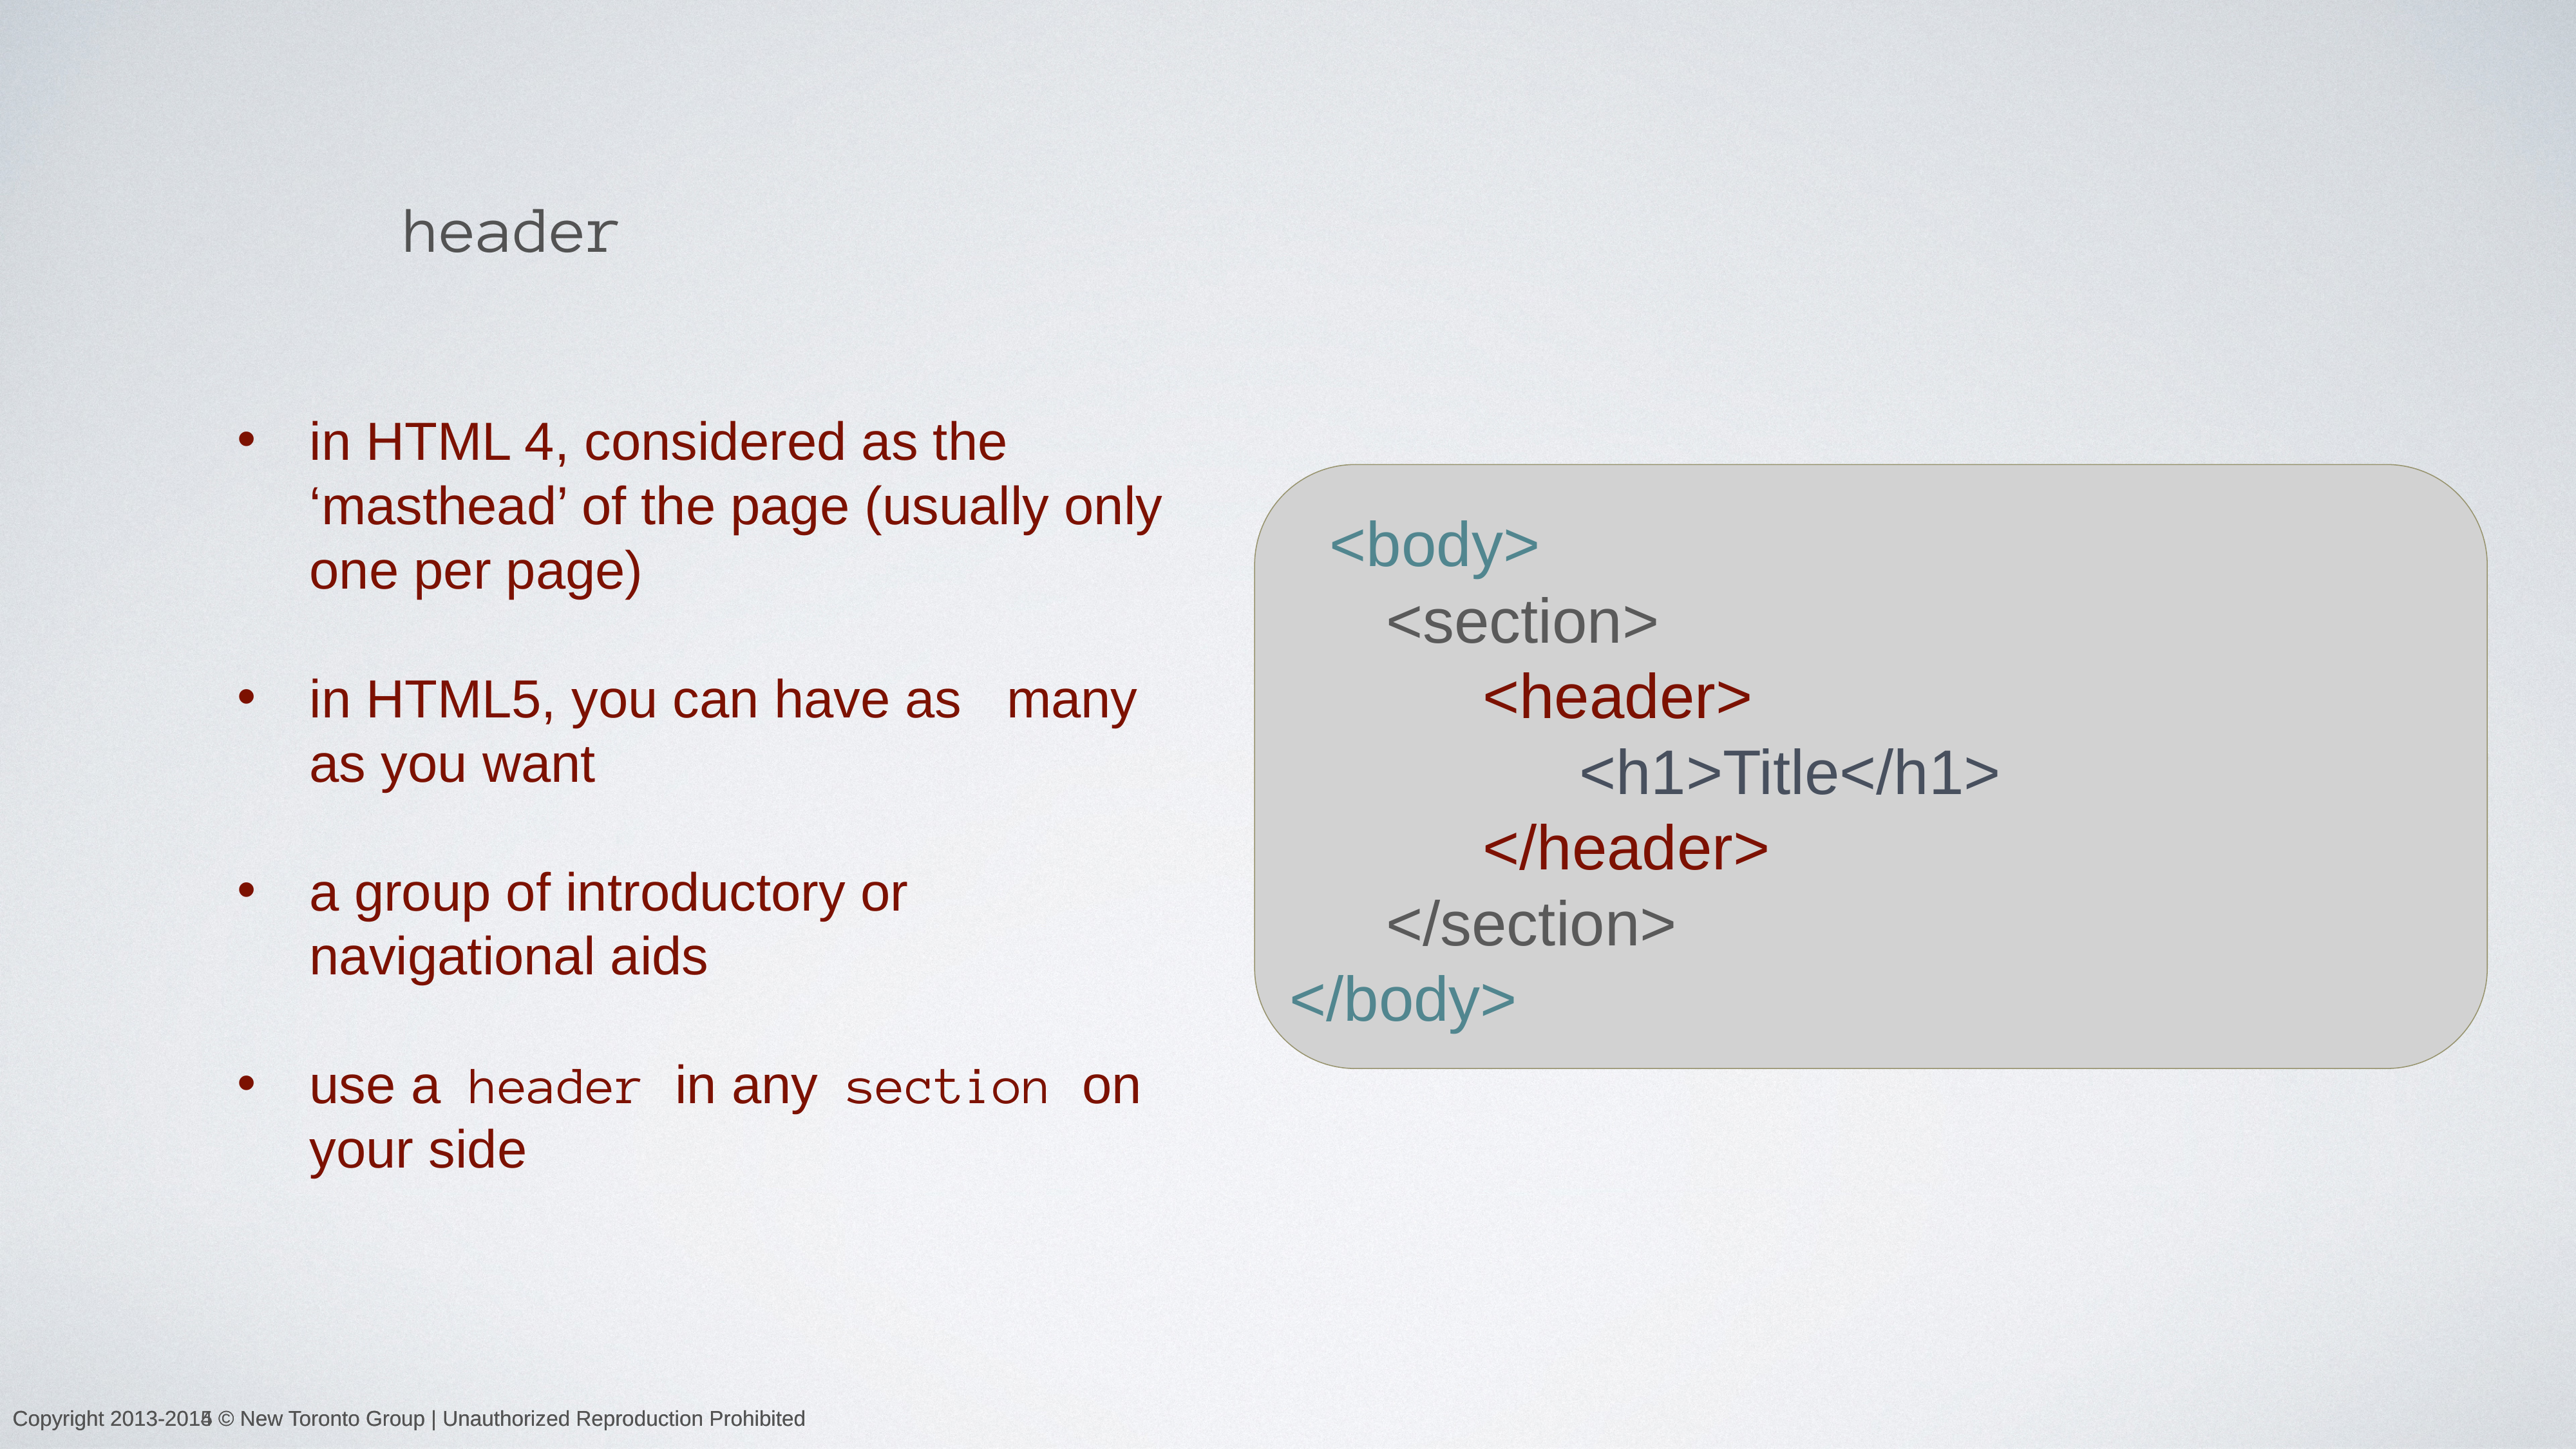

header
in HTML 4, considered as the ‘masthead’ of the page (usually only one per page)

in HTML5, you can have as   many as you want

a group of introductory or navigational aids

use a header in any section on your side
 <body>
	<section>
		<header>
			<h1>Title</h1>
		</header>
	</section>
</body>